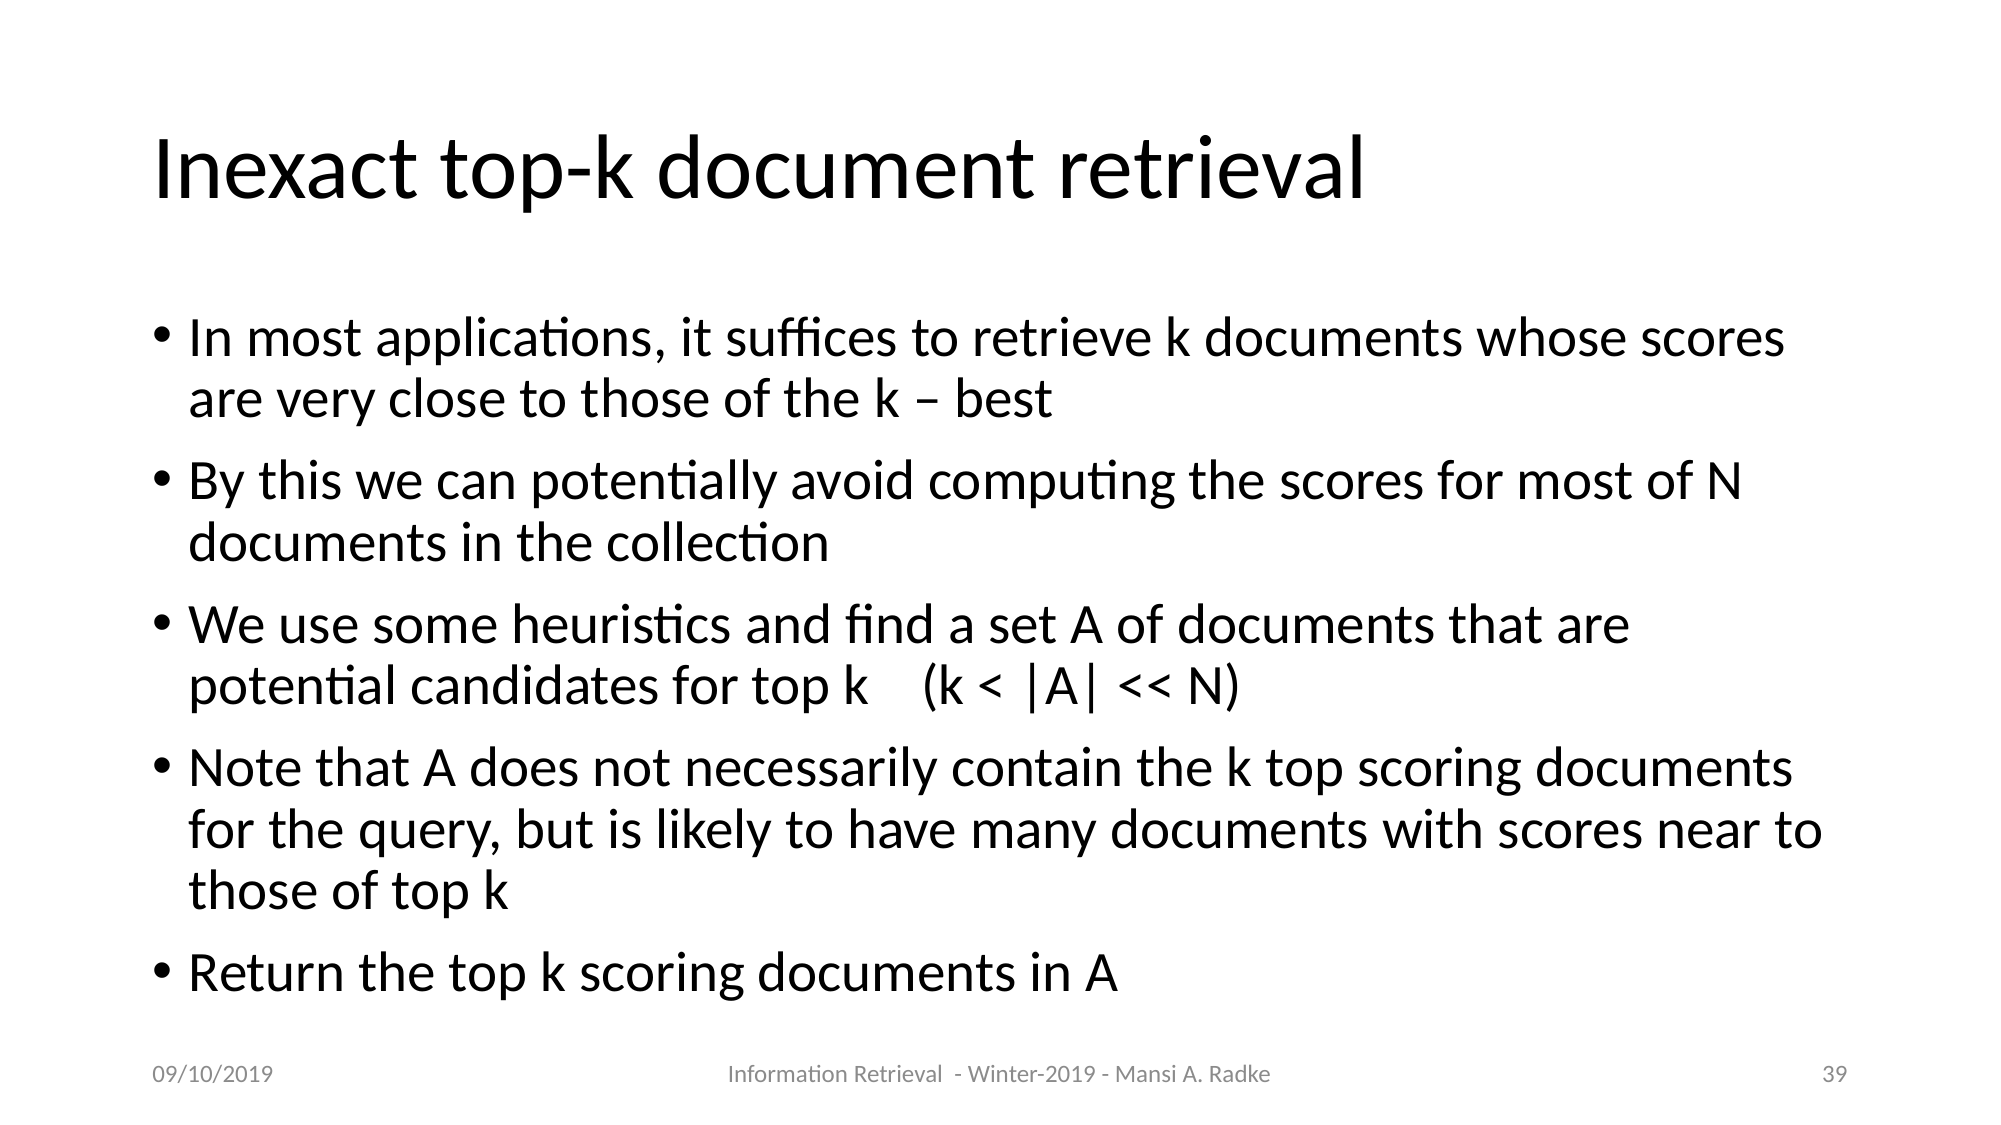

Inexact top-k document retrieval
In most applications, it suffices to retrieve k documents whose scores are very close to those of the k – best
By this we can potentially avoid computing the scores for most of N documents in the collection
We use some heuristics and find a set A of documents that are potential candidates for top k    (k < |A| << N)
Note that A does not necessarily contain the k top scoring documents for the query, but is likely to have many documents with scores near to those of top k
Return the top k scoring documents in A
09/10/2019
Information Retrieval  - Winter-2019 - Mansi A. Radke
39